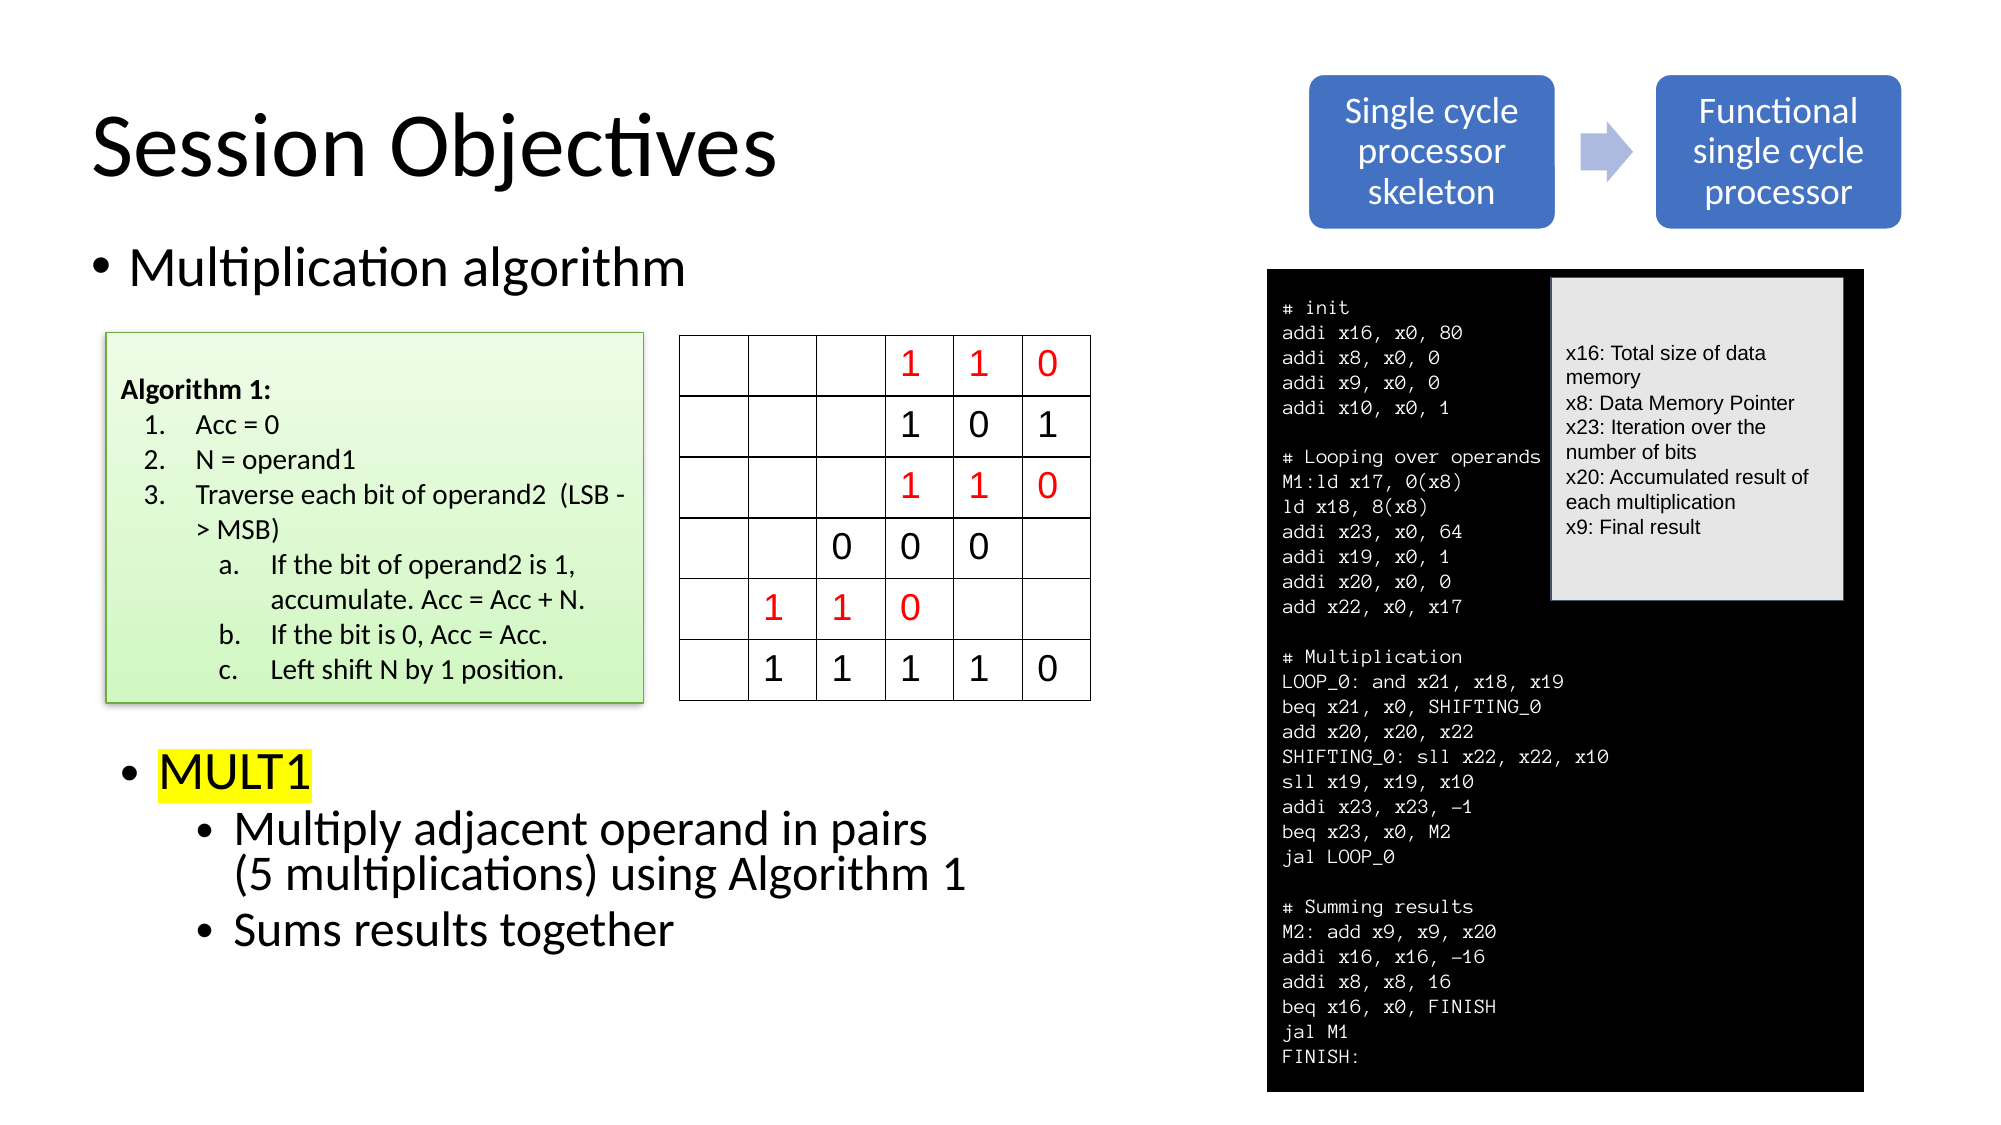

# Session Objectives

Single cycle processor skeleton
Functional single cycle processor

Multiplication algorithm

# init
addi x16, x0, 80
addi x8, x0, 0
addi x9, x0, 0
addi x10, x0, 1

# Looping over operands
M1:ld x17, 0(x8)
ld x18, 8(x8)
addi x23, x0, 64
addi x19, x0, 1
addi x20, x0, 0
add x22, x0, x17

# Multiplication
LOOP_0: and x21, x18, x19
beq x21, x0, SHIFTING_0
add x20, x20, x22
SHIFTING_0: sll x22, x22, x10
sll x19, x19, x10
addi x23, x23, -1
beq x23, x0, M2
jal LOOP_0

# Summing results
M2: add x9, x9, x20
addi x16, x16, -16
addi x8, x8, 16
beq x16, x0, FINISH
jal M1
FINISH:
x16: Total size of data memory
x8: Data Memory Pointer
x23: Iteration over the number of bits
x20: Accumulated result of each multiplication
x9: Final result

Algorithm 1:
Acc = 0
N = operand1
Traverse each bit of operand2  (LSB -> MSB)
If the bit of operand2 is 1, accumulate. Acc = Acc + N.
If the bit is 0, Acc = Acc.
Left shift N by 1 position.

|  |  |  | 1 | 1 | 0 |
| --- | --- | --- | --- | --- | --- |
|  |  |  | 1 | 0 | 1 |
|  |  |  | 1 | 1 | 0 |
|  |  | 0 | 0 | 0 |  |
|  | 1 | 1 | 0 |  |  |
|  | 1 | 1 | 1 | 1 | 0 |
MULT1
Multiply adjacent operand in pairs (5 multiplications) using Algorithm 1
Sums results together